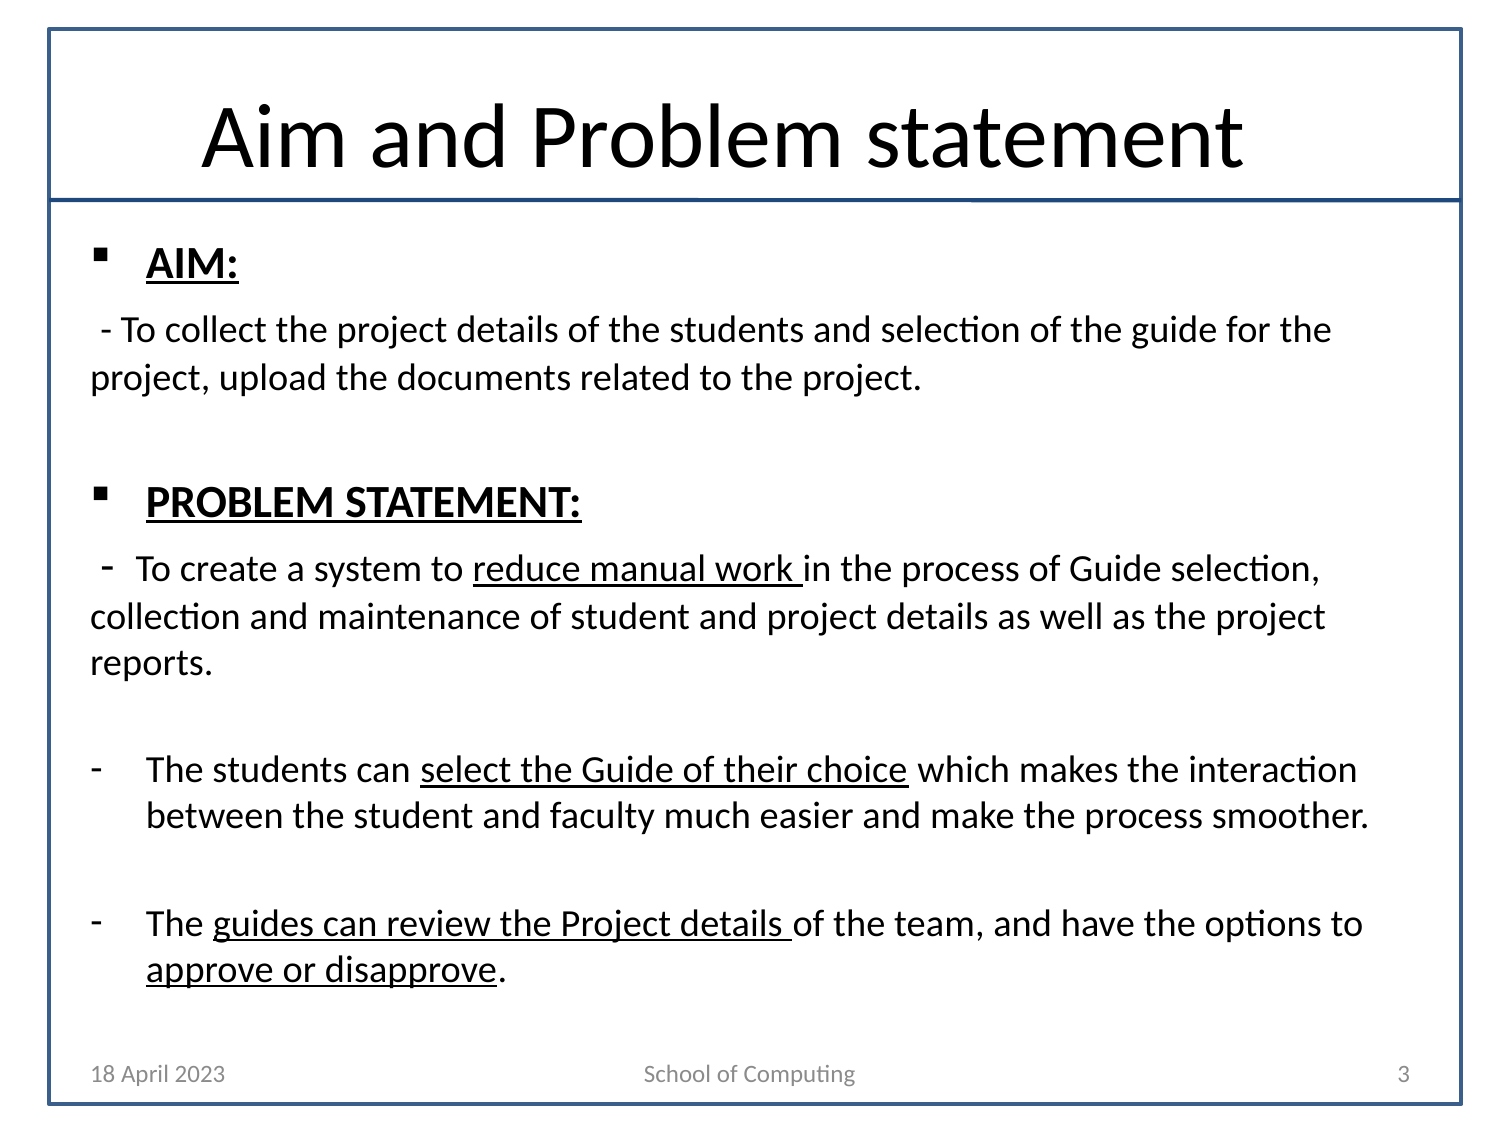

# Aim and Problem statement
AIM:
 - To collect the project details of the students and selection of the guide for the project, upload the documents related to the project.

PROBLEM STATEMENT:
 -  To create a system to reduce manual work in the process of Guide selection,  collection and maintenance of student and project details as well as the project reports.

The students can select the Guide of their choice which makes the interaction between the student and faculty much easier and make the process smoother.

The guides can review the Project details of the team, and have the options to approve or disapprove.
18 April 2023
School of Computing
3